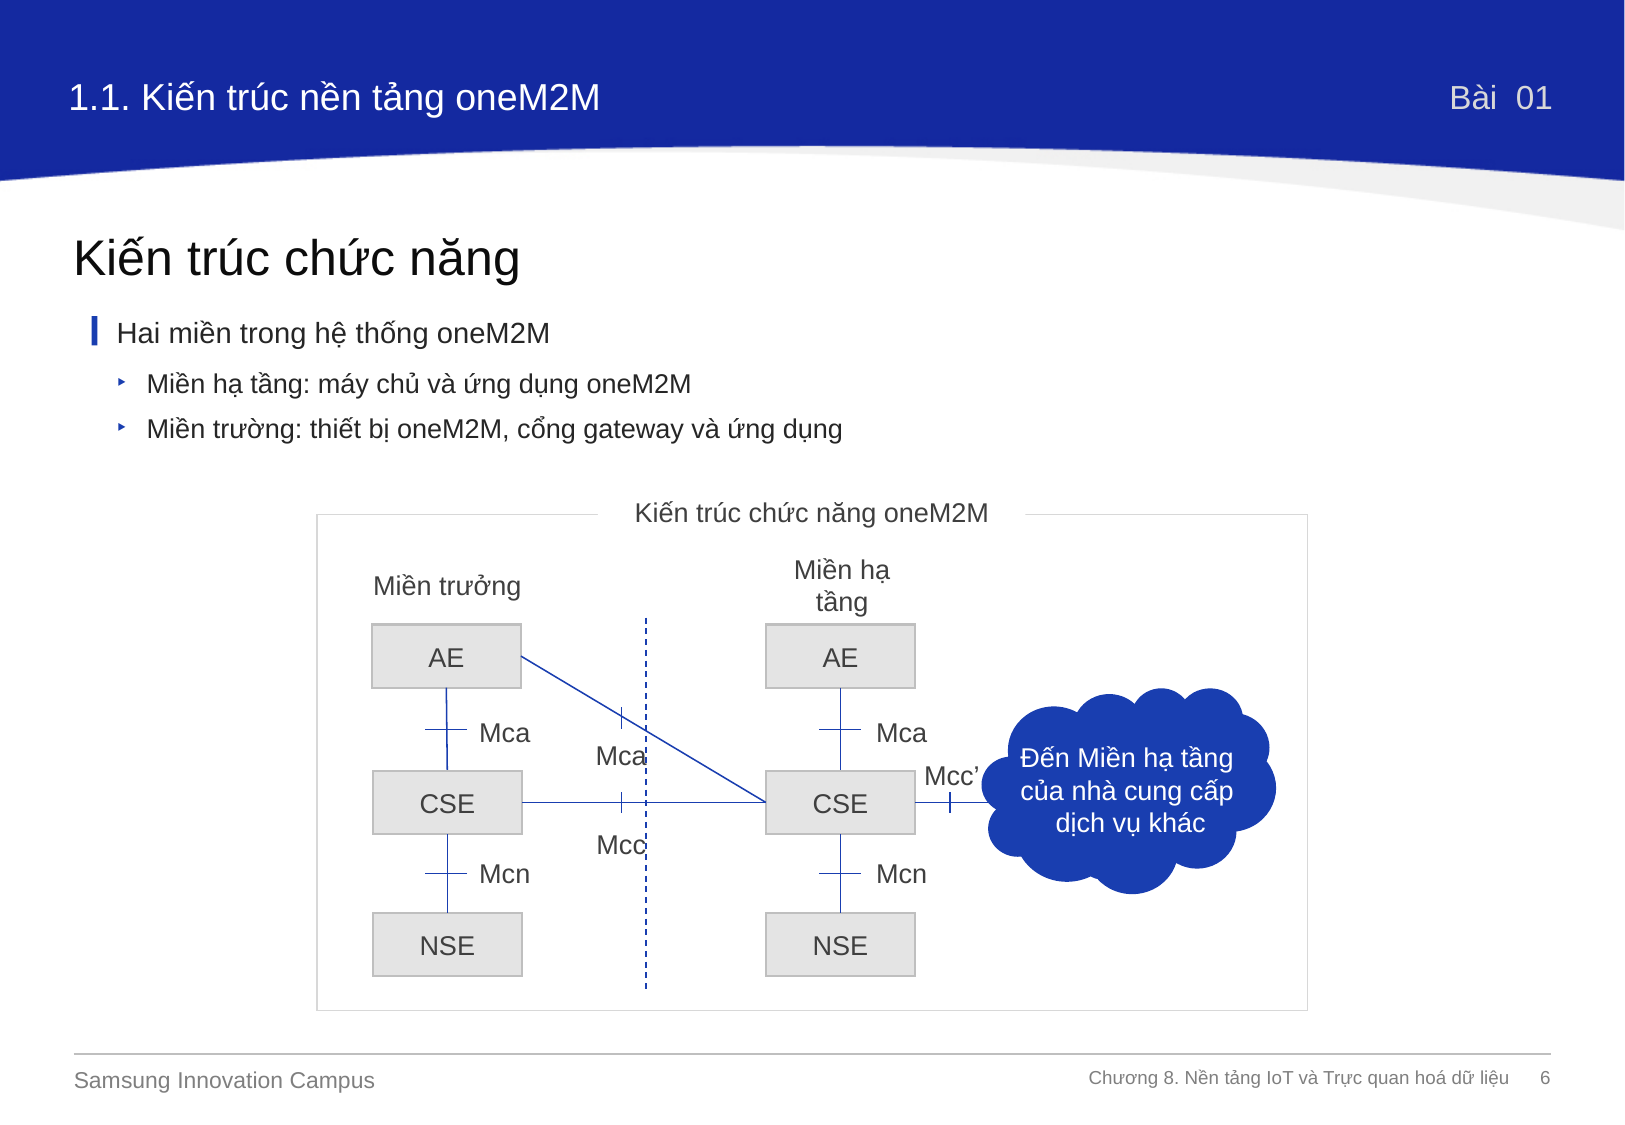

1.1. Kiến trúc nền tảng oneM2M
Bài  01
Kiến trúc chức năng
Hai miền trong hệ thống oneM2M

Miền hạ tầng: máy chủ và ứng dụng oneM2M
Miền trường: thiết bị oneM2M, cổng gateway và ứng dụng
Kiến trúc chức năng oneM2M

Miền trưởng
Miền hạ tầng
AE
AE

Mca
Mca
Mca
Đến Miền hạ tầng
của nhà cung cấp
dịch vụ khác
Mcc’
CSE
CSE
Mcc
Mcn
Mcn
NSE
NSE